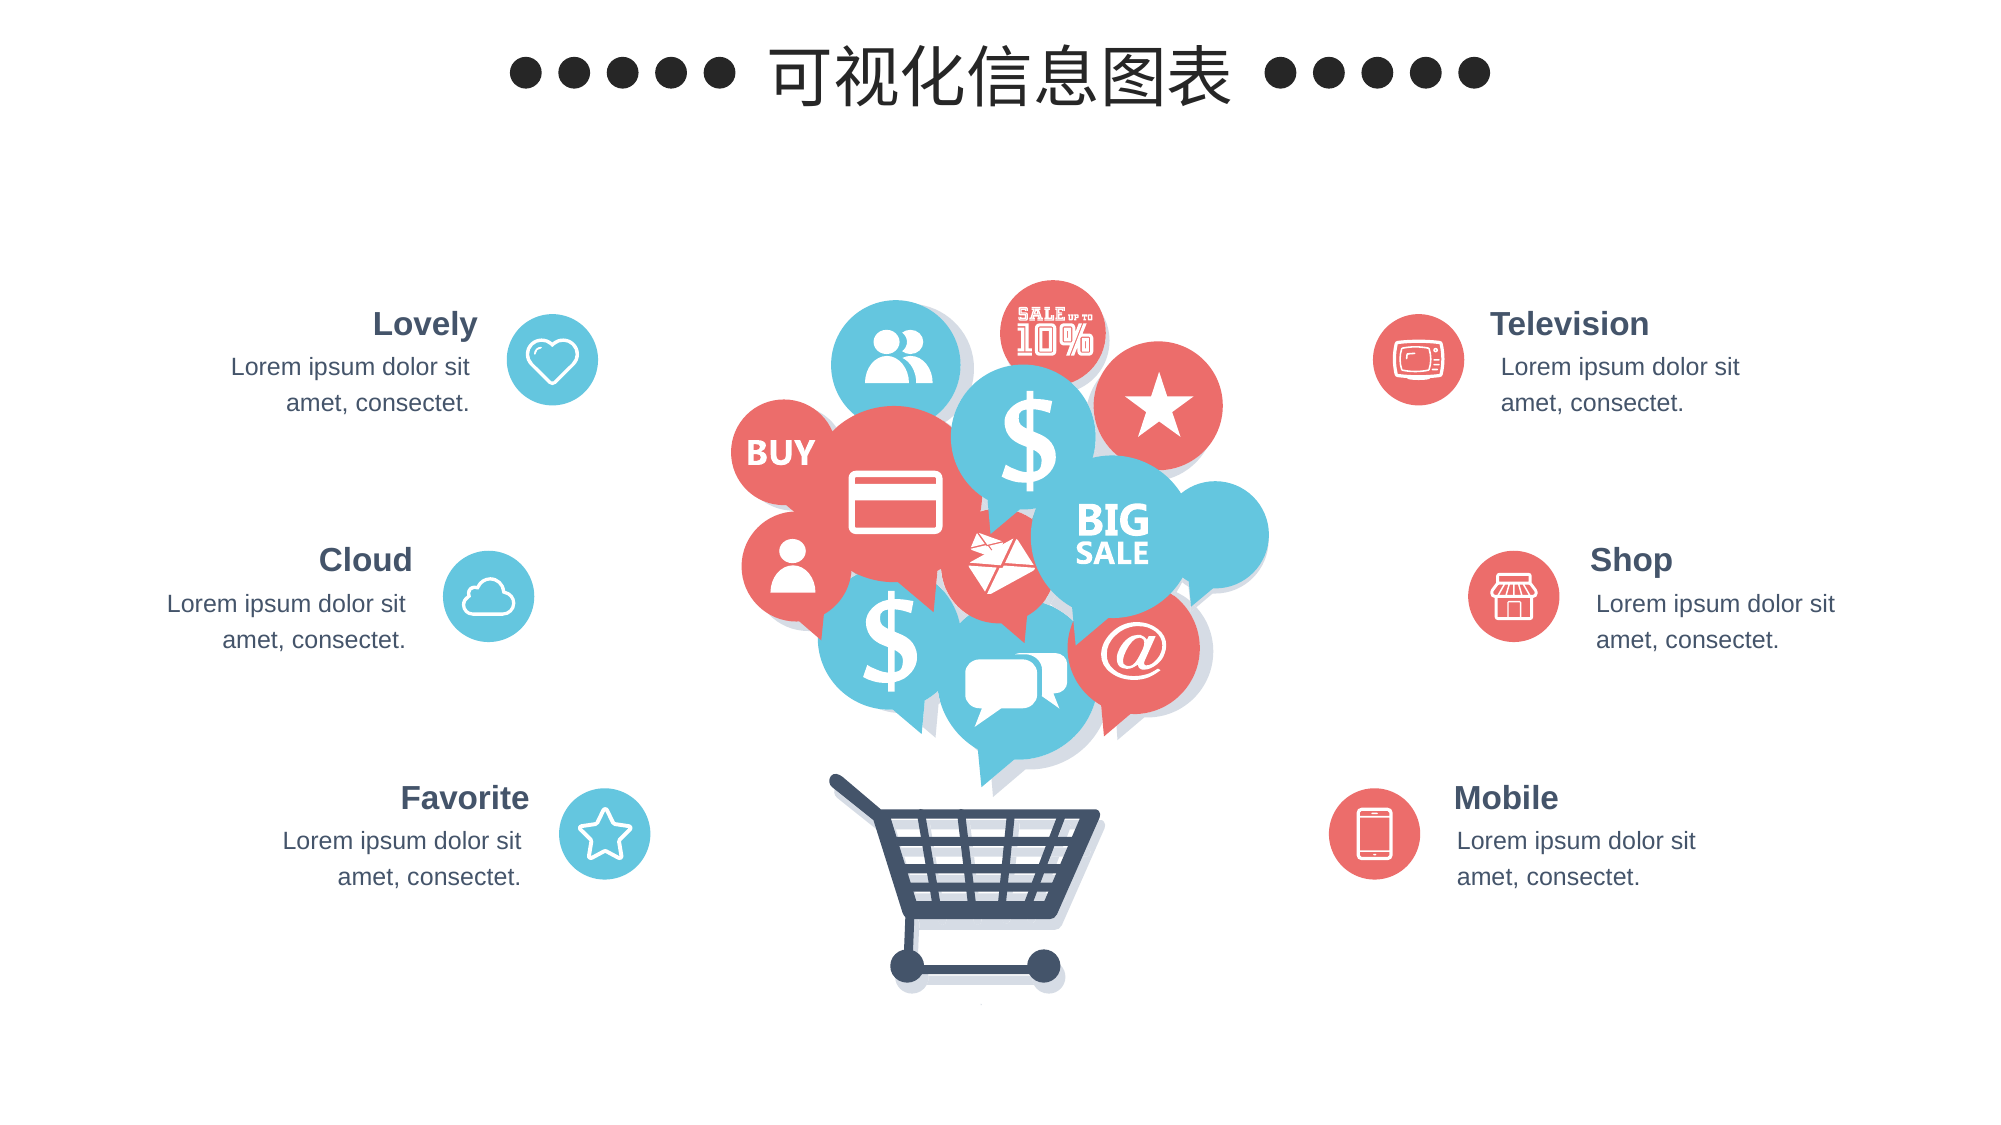

Lovely
Television

Lorem ipsum dolor sit amet, consectet.
Lorem ipsum dolor sit amet, consectet.

Cloud
Shop

Lorem ipsum dolor sit amet, consectet.
Lorem ipsum dolor sit amet, consectet.

Favorite
Mobile

Lorem ipsum dolor sit amet, consectet.
Lorem ipsum dolor sit amet, consectet.